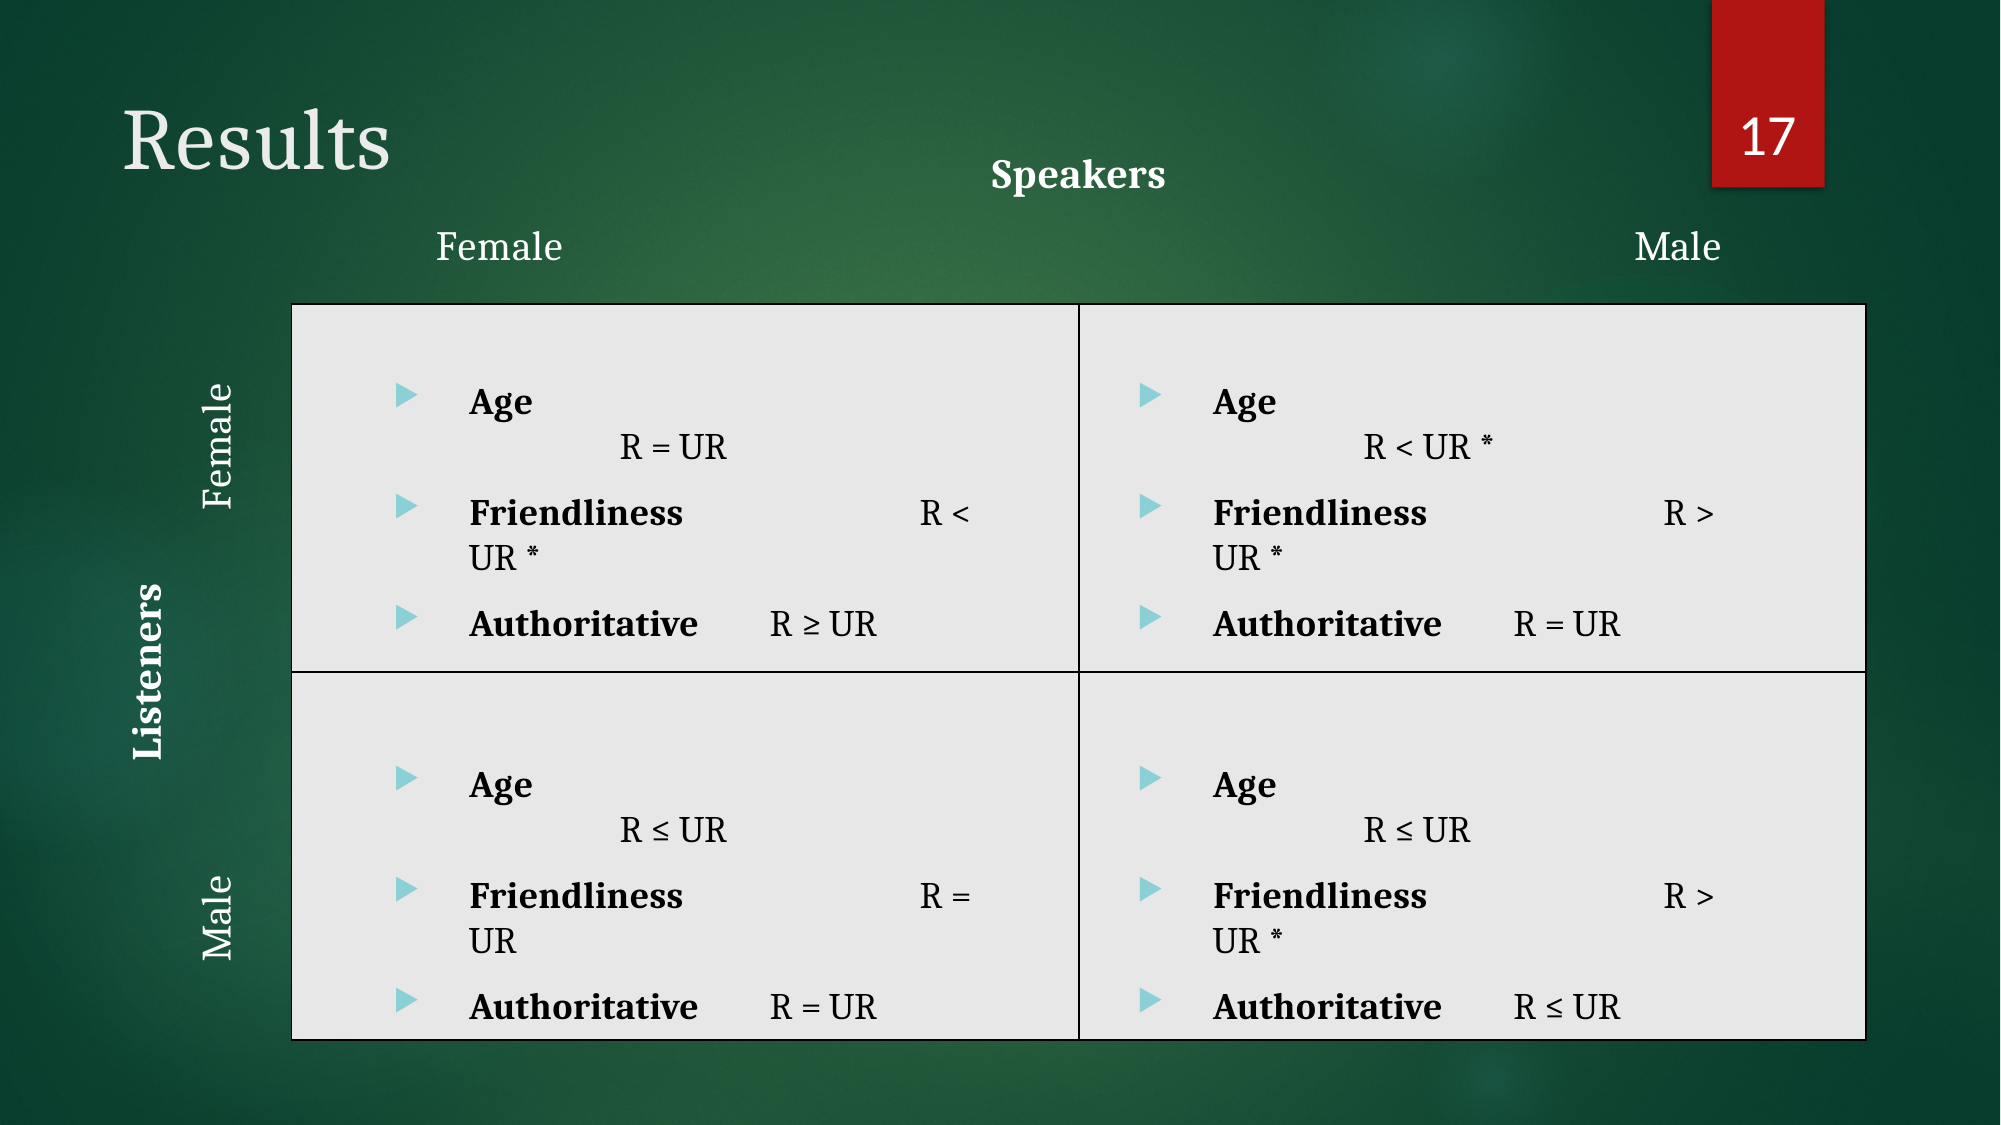

17
# Results
Speakers
Female								Male
Listeners
Male			Female
|  |  |
| --- | --- |
|  |  |
Age				R = UR
Friendliness		R < UR *
Authoritative	R ≥ UR
Age				R < UR *
Friendliness		R > UR *
Authoritative	R = UR
Age				R ≤ UR
Friendliness		R = UR
Authoritative	R = UR
Age				R ≤ UR
Friendliness		R > UR *
Authoritative	R ≤ UR